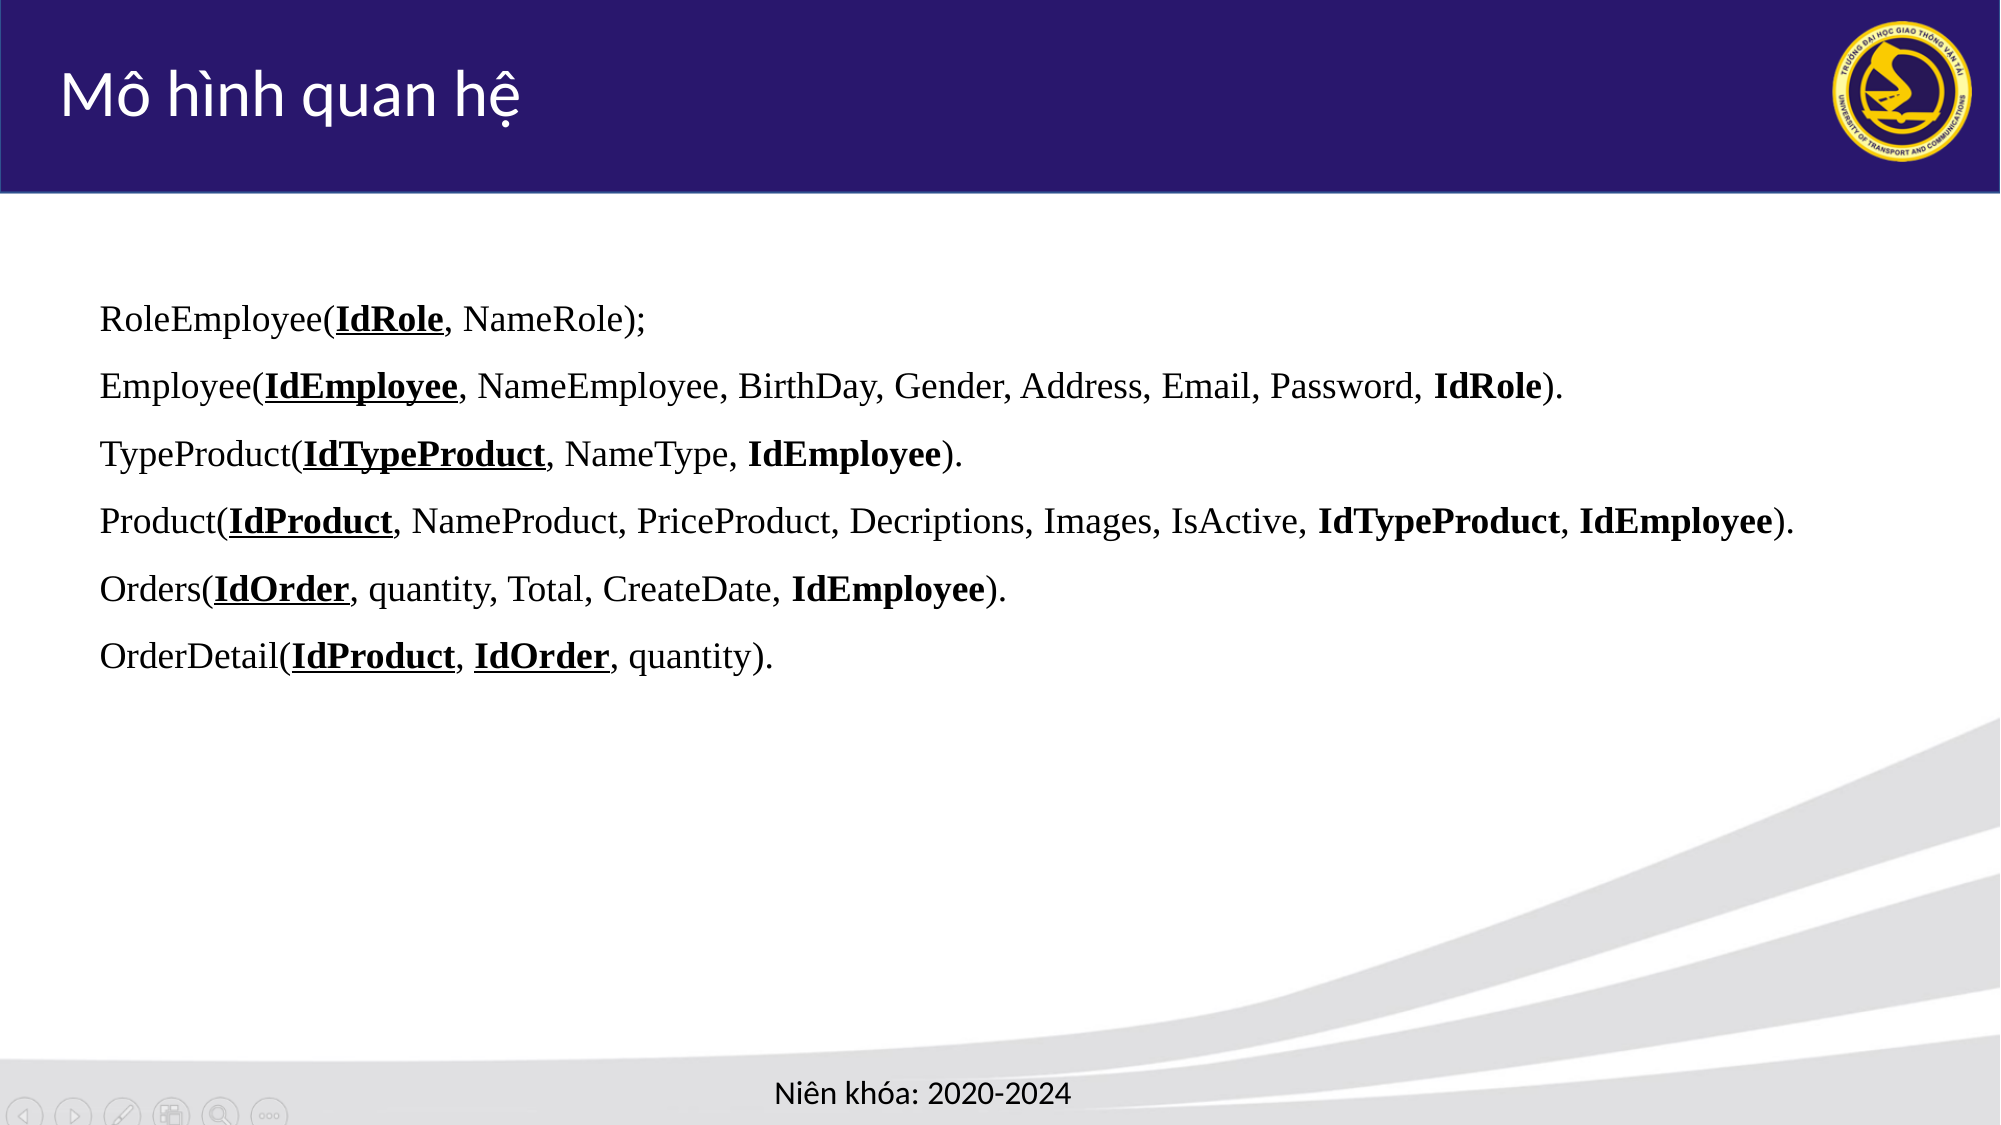

Mô hình quan hệ
RoleEmployee(IdRole, NameRole);
Employee(IdEmployee, NameEmployee, BirthDay, Gender, Address, Email, Password, IdRole).
TypeProduct(IdTypeProduct, NameType, IdEmployee).
Product(IdProduct, NameProduct, PriceProduct, Decriptions, Images, IsActive, IdTypeProduct, IdEmployee).
Orders(IdOrder, quantity, Total, CreateDate, IdEmployee).
OrderDetail(IdProduct, IdOrder, quantity).

 Niên khóa: 2020-2024